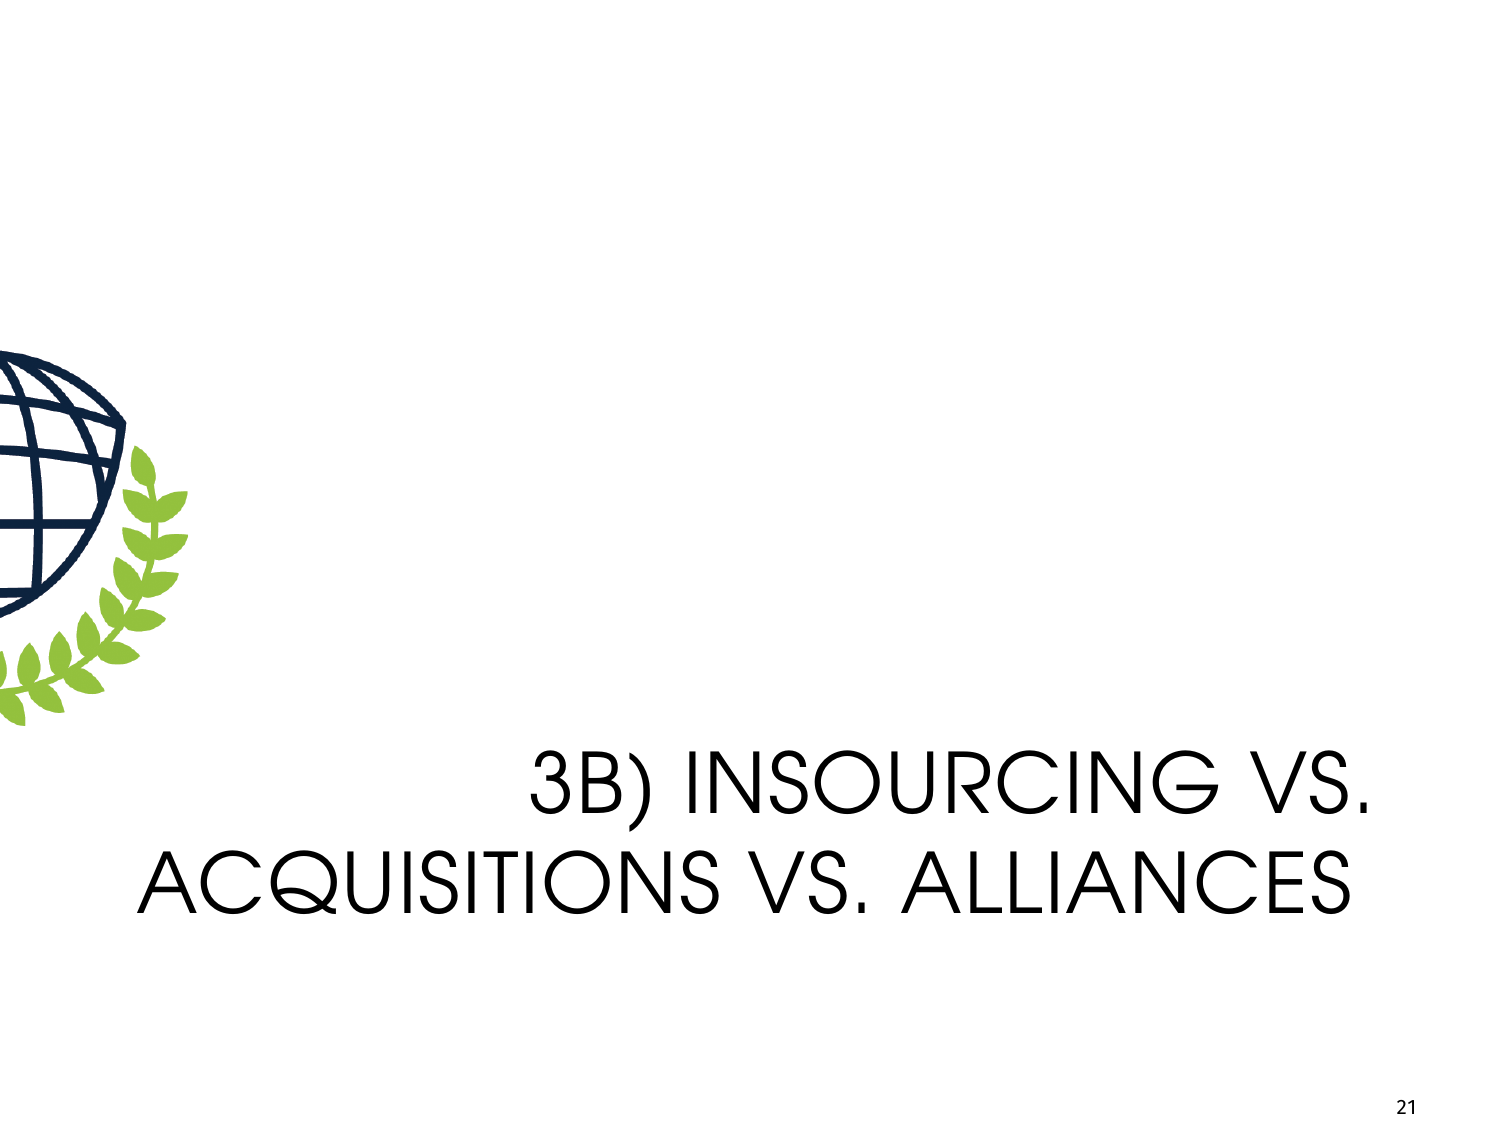

# 3B) Insourcing Vs. Acquisitions vs. Alliances
21